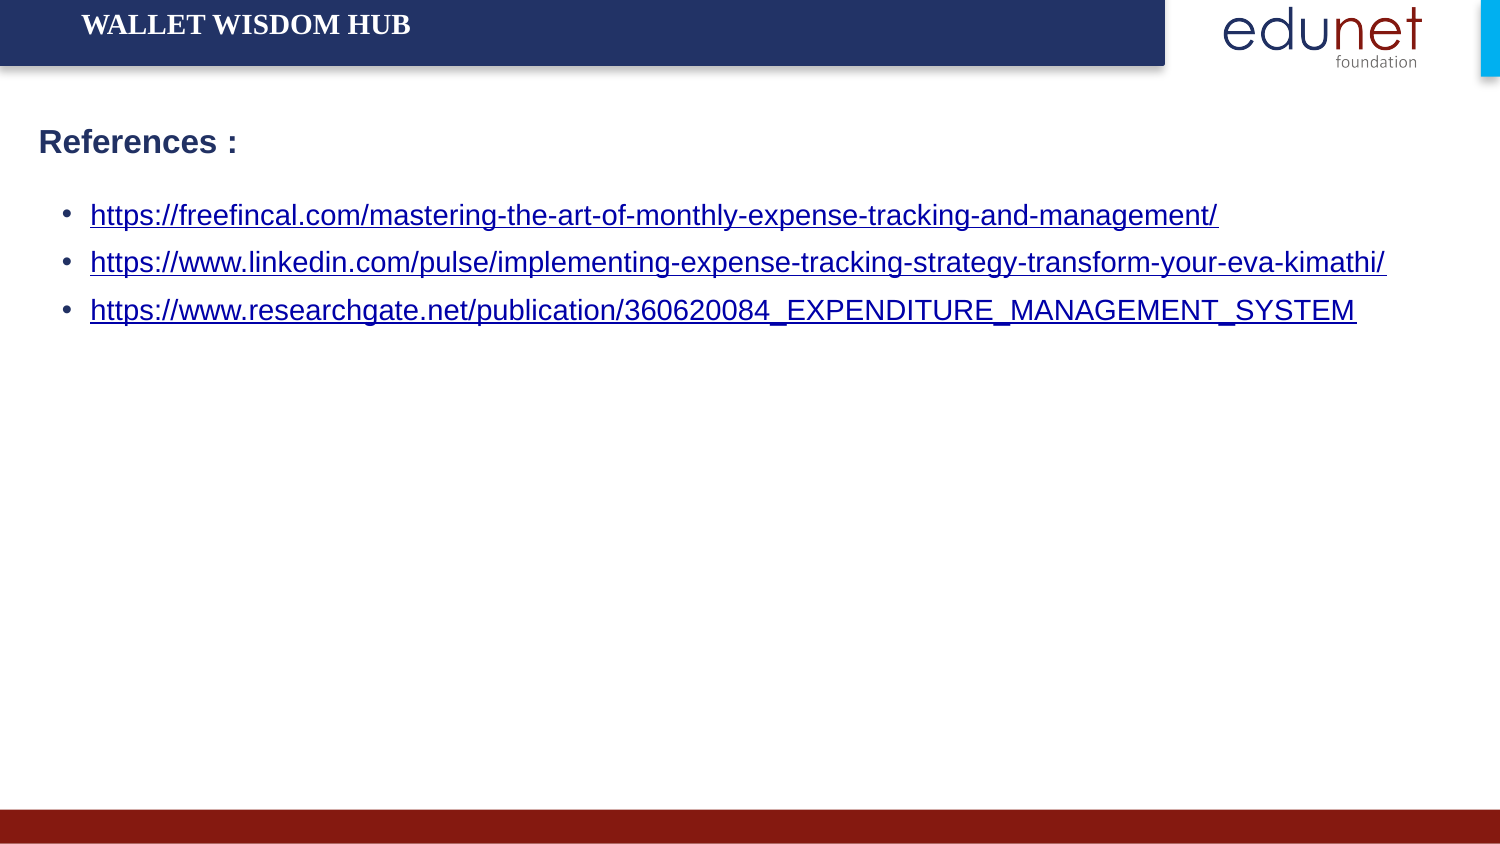

WALLET WISDOM HUB
References :
https://freefincal.com/mastering-the-art-of-monthly-expense-tracking-and-management/
https://www.linkedin.com/pulse/implementing-expense-tracking-strategy-transform-your-eva-kimathi/
https://www.researchgate.net/publication/360620084_EXPENDITURE_MANAGEMENT_SYSTEM